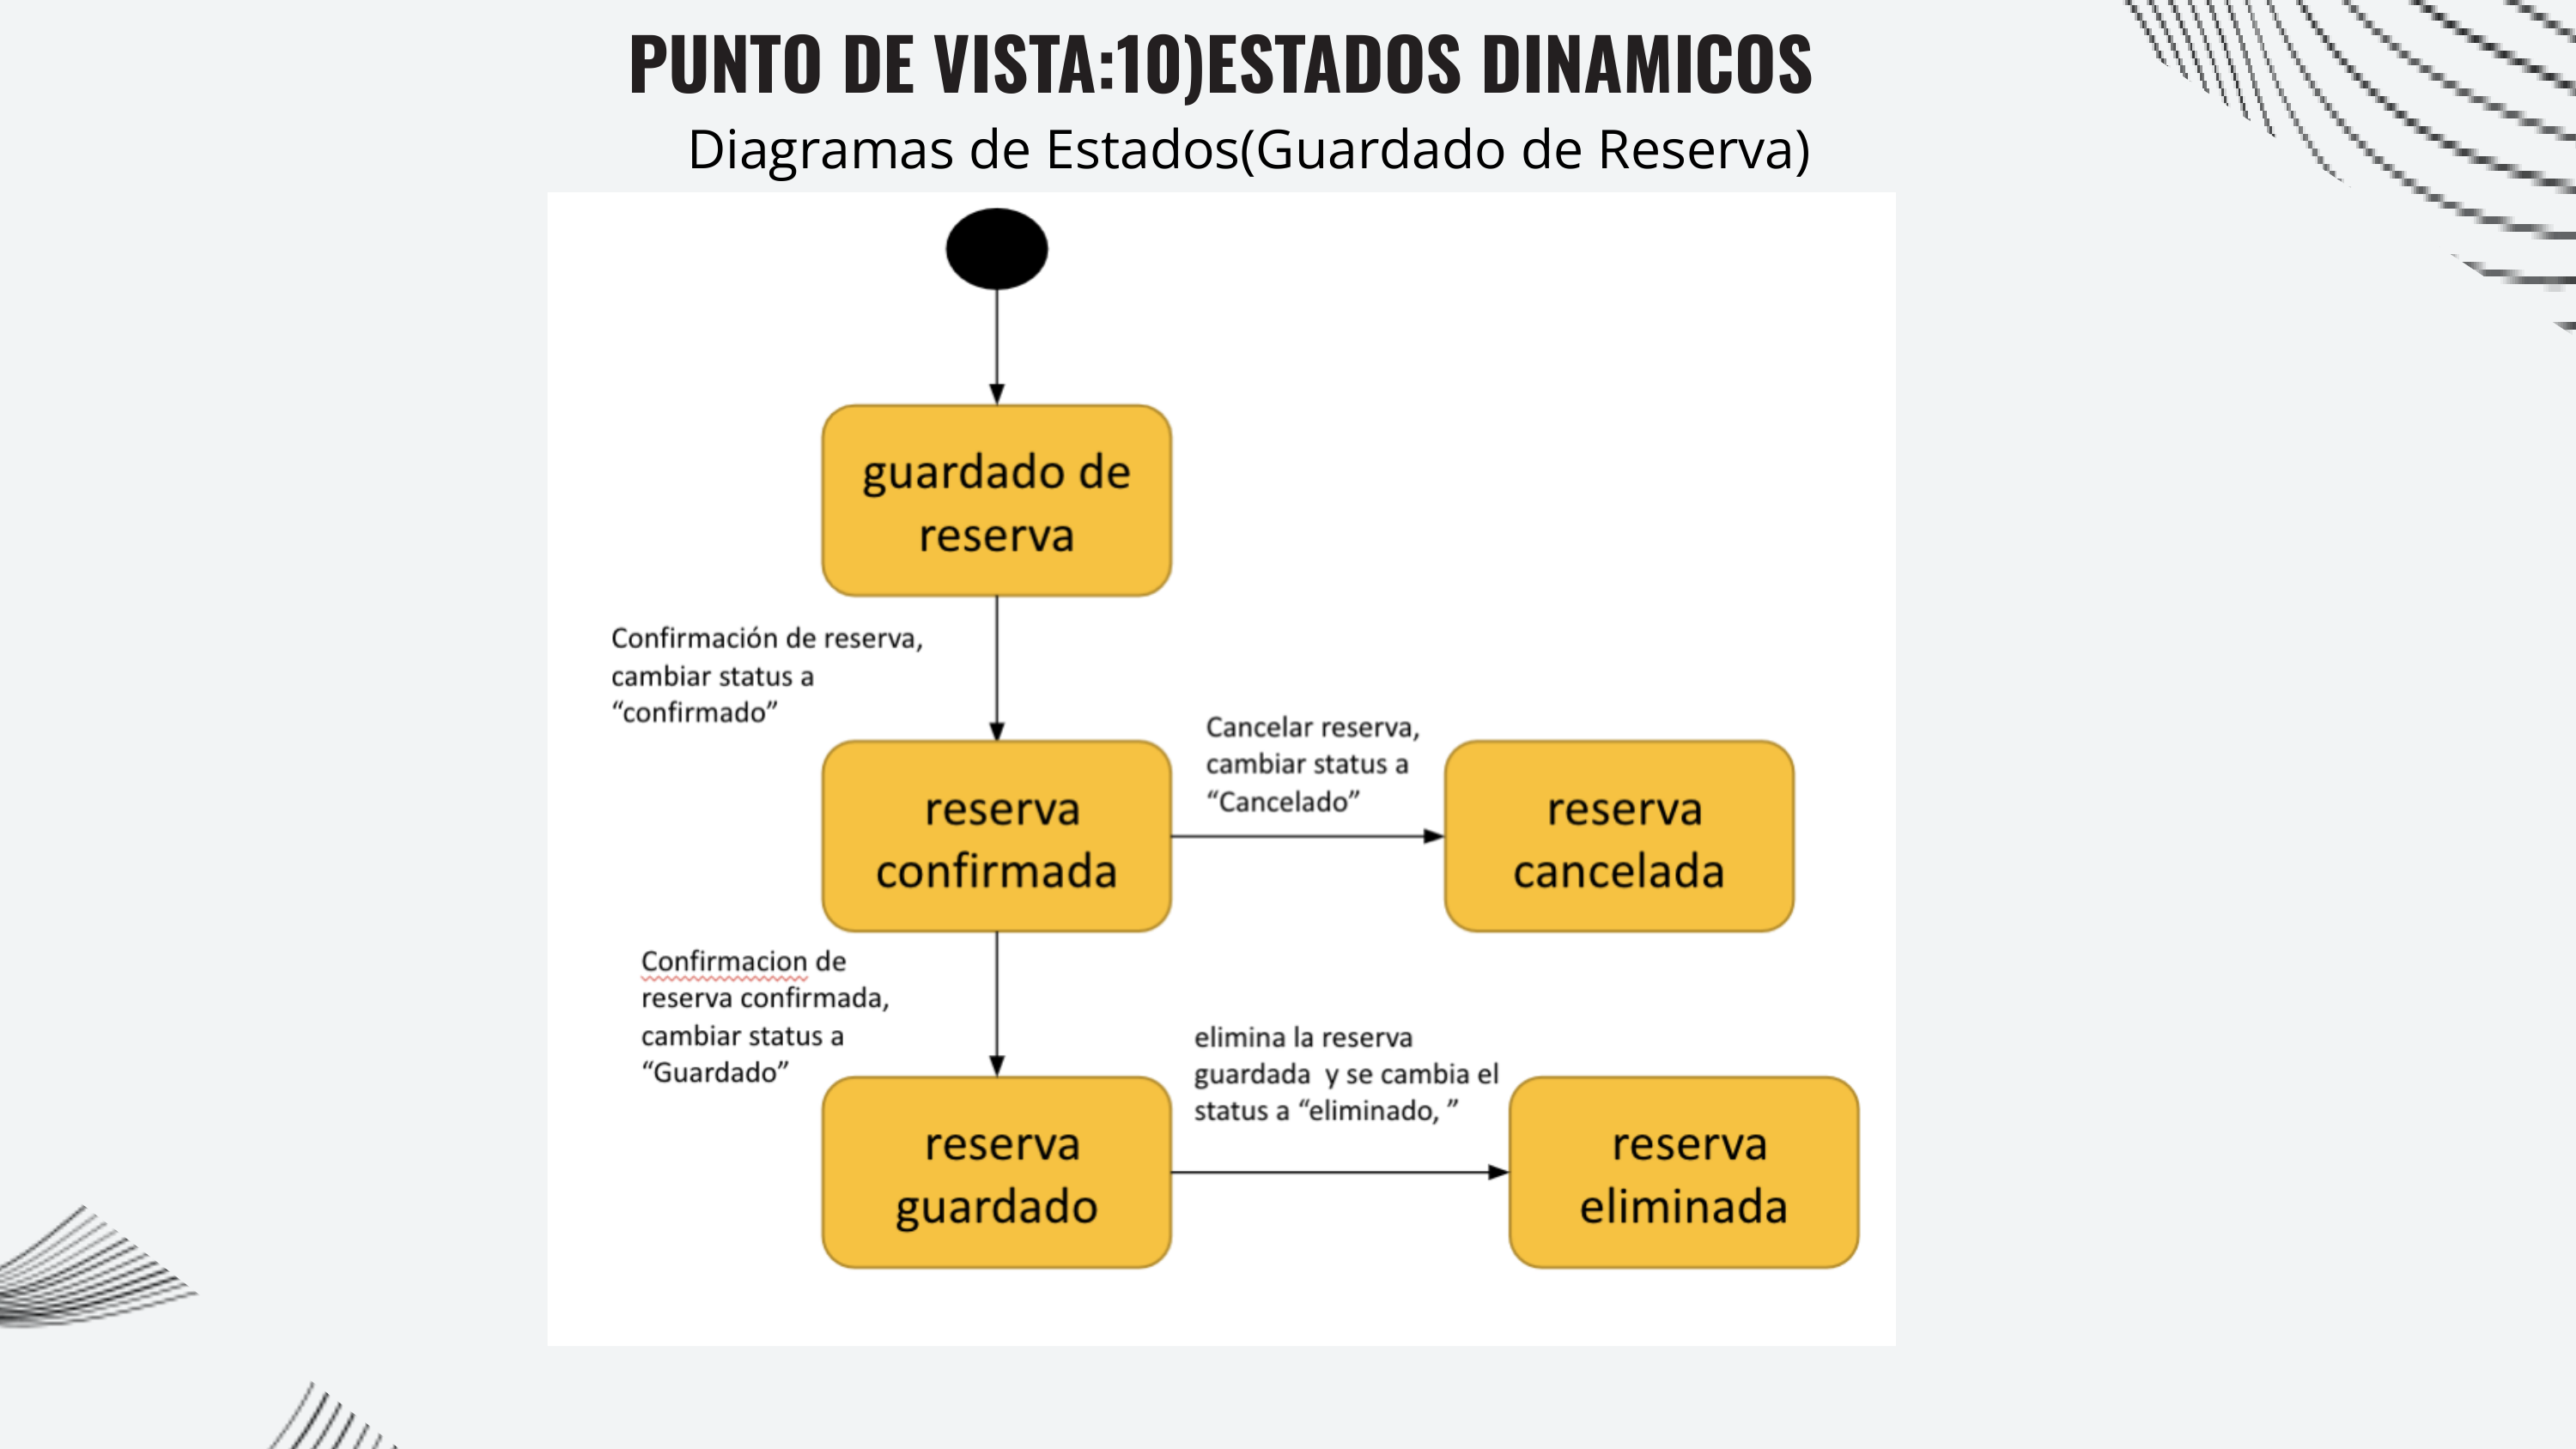

PUNTO DE VISTA:10)ESTADOS DINAMICOS
Diagramas de Estados(Guardado de Reserva)